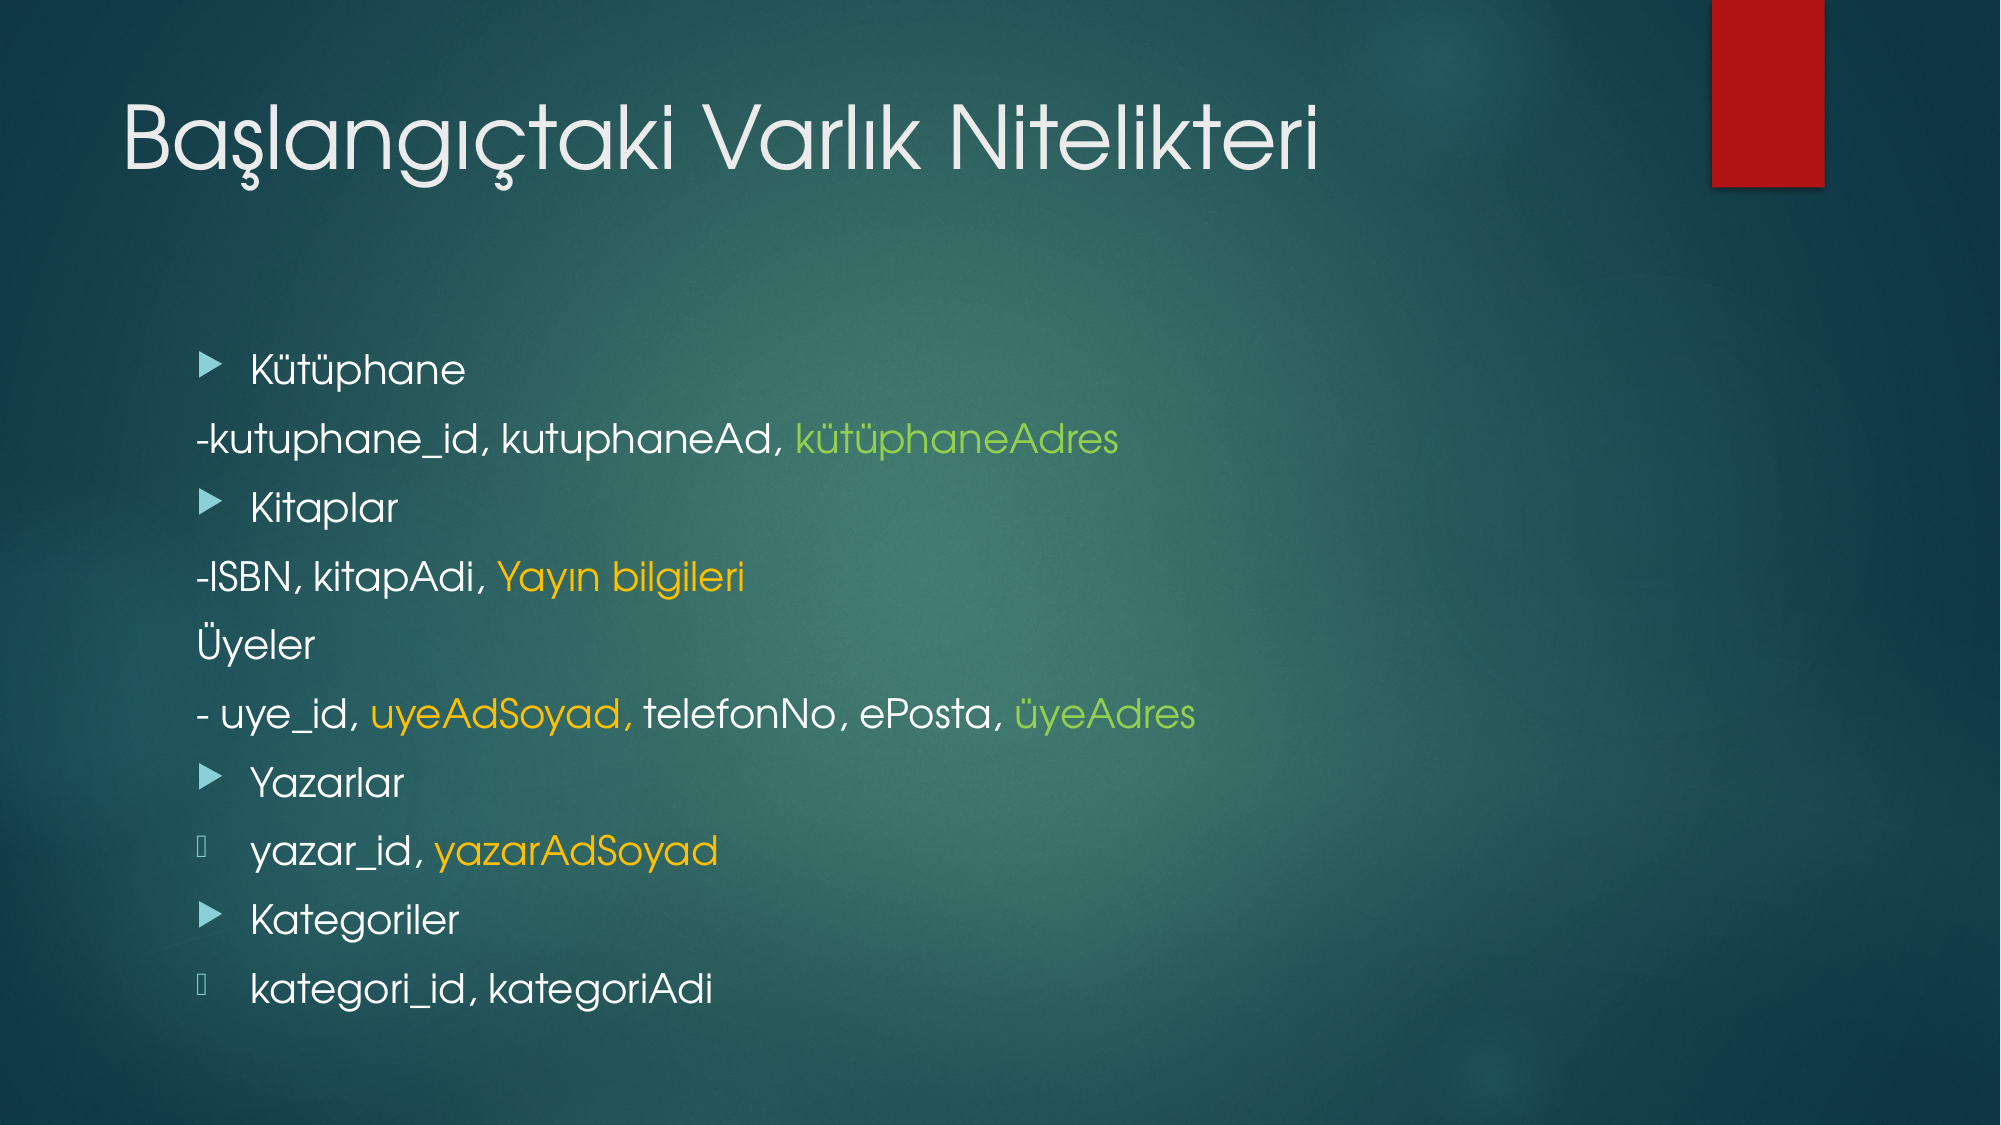

# Başlangıçtaki Varlık Nitelikteri
Kütüphane
-kutuphane_id, kutuphaneAd, kütüphaneAdres
Kitaplar
-ISBN, kitapAdi, Yayın bilgileri
Üyeler
- uye_id, uyeAdSoyad, telefonNo, ePosta, üyeAdres
Yazarlar
yazar_id, yazarAdSoyad
Kategoriler
kategori_id, kategoriAdi